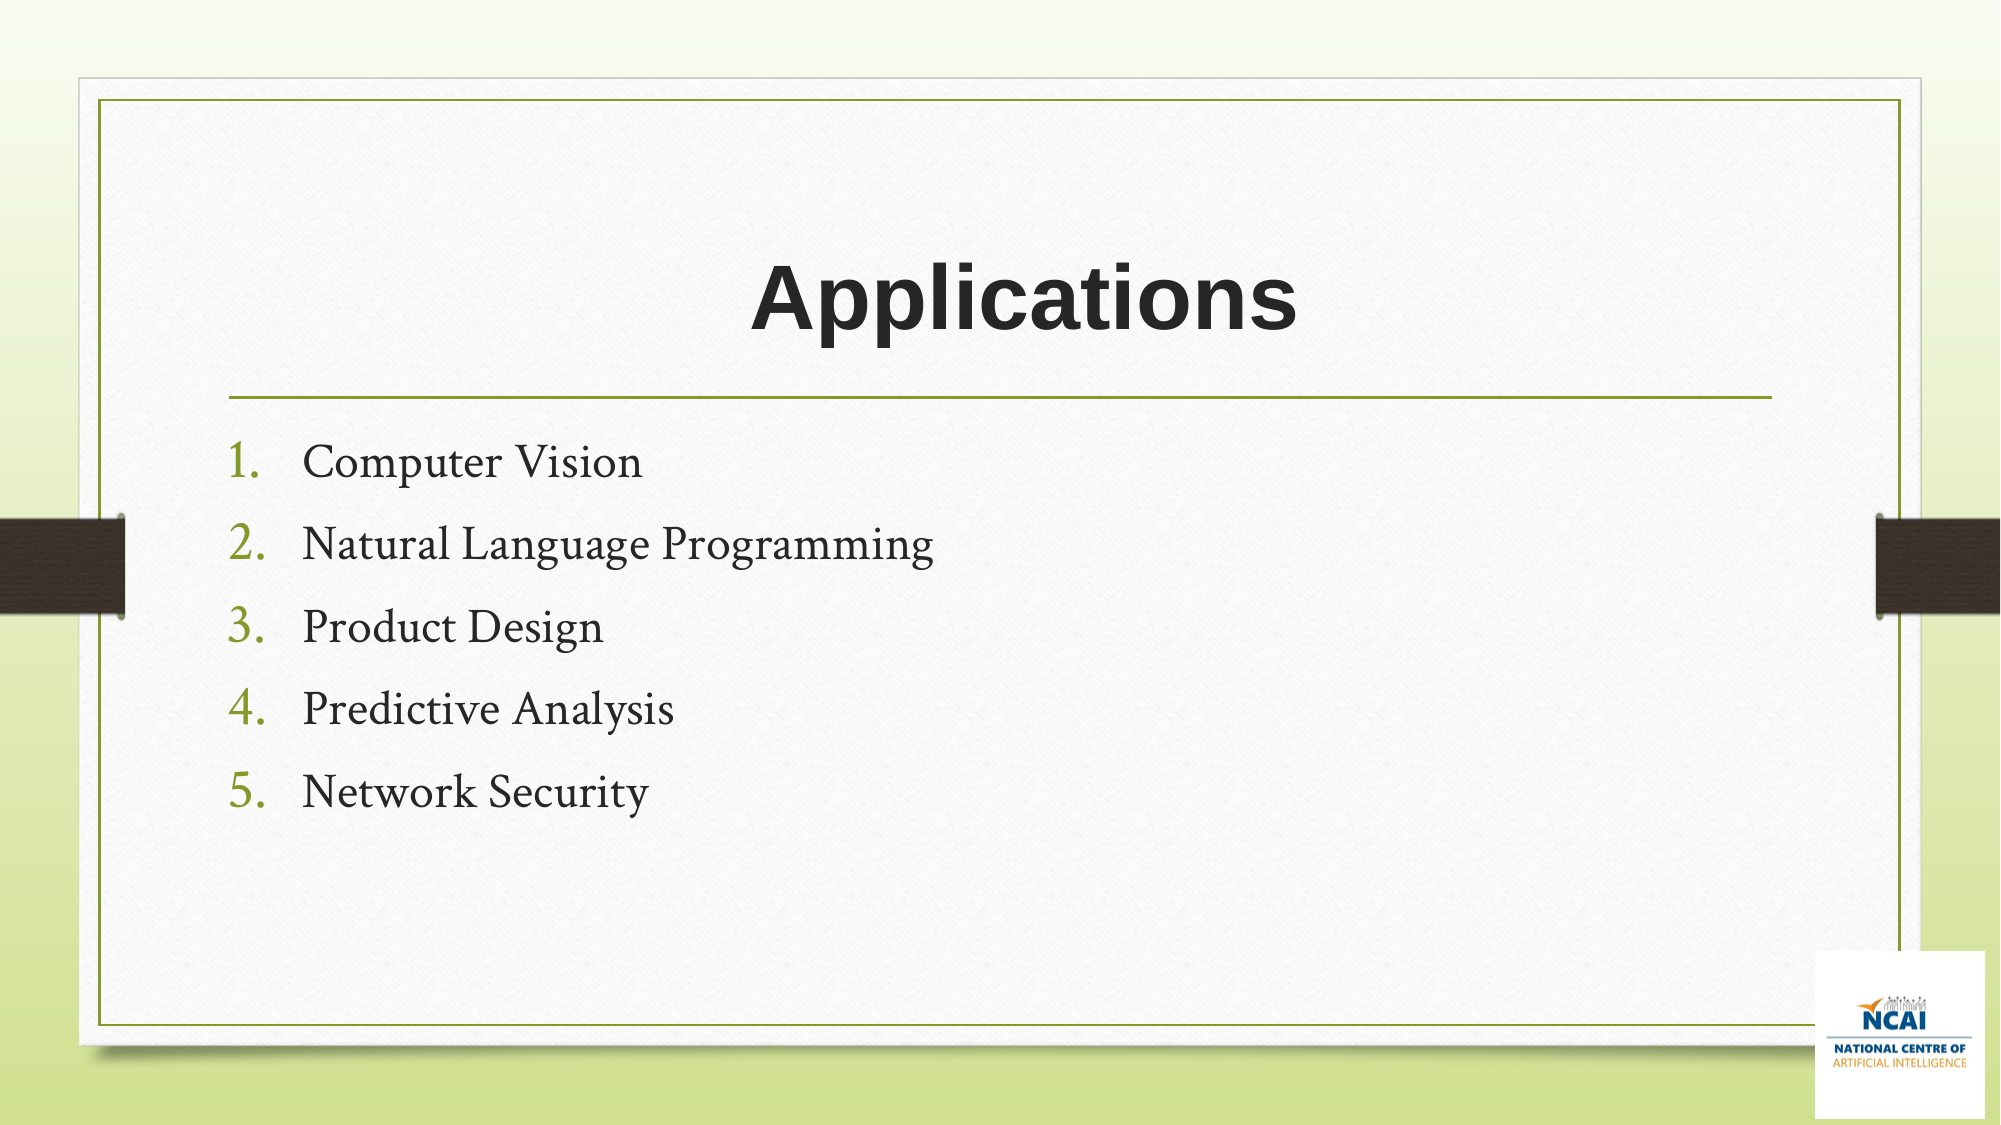

Applications
Computer Vision
Natural Language Programming
Product Design
Predictive Analysis
Network Security